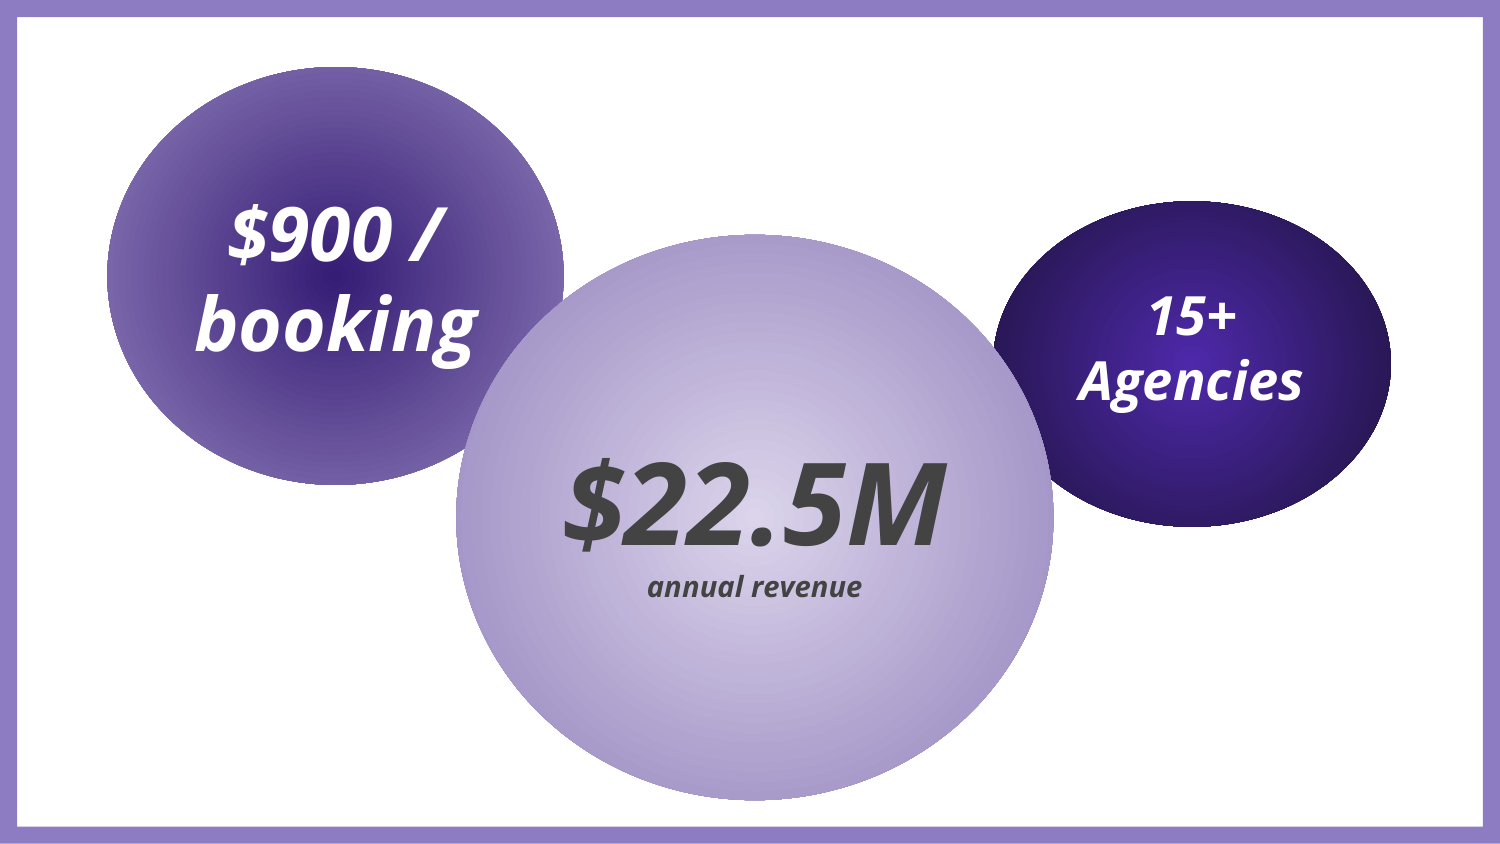

$900 / booking

15+
Agencies

$22.5M
annual revenue